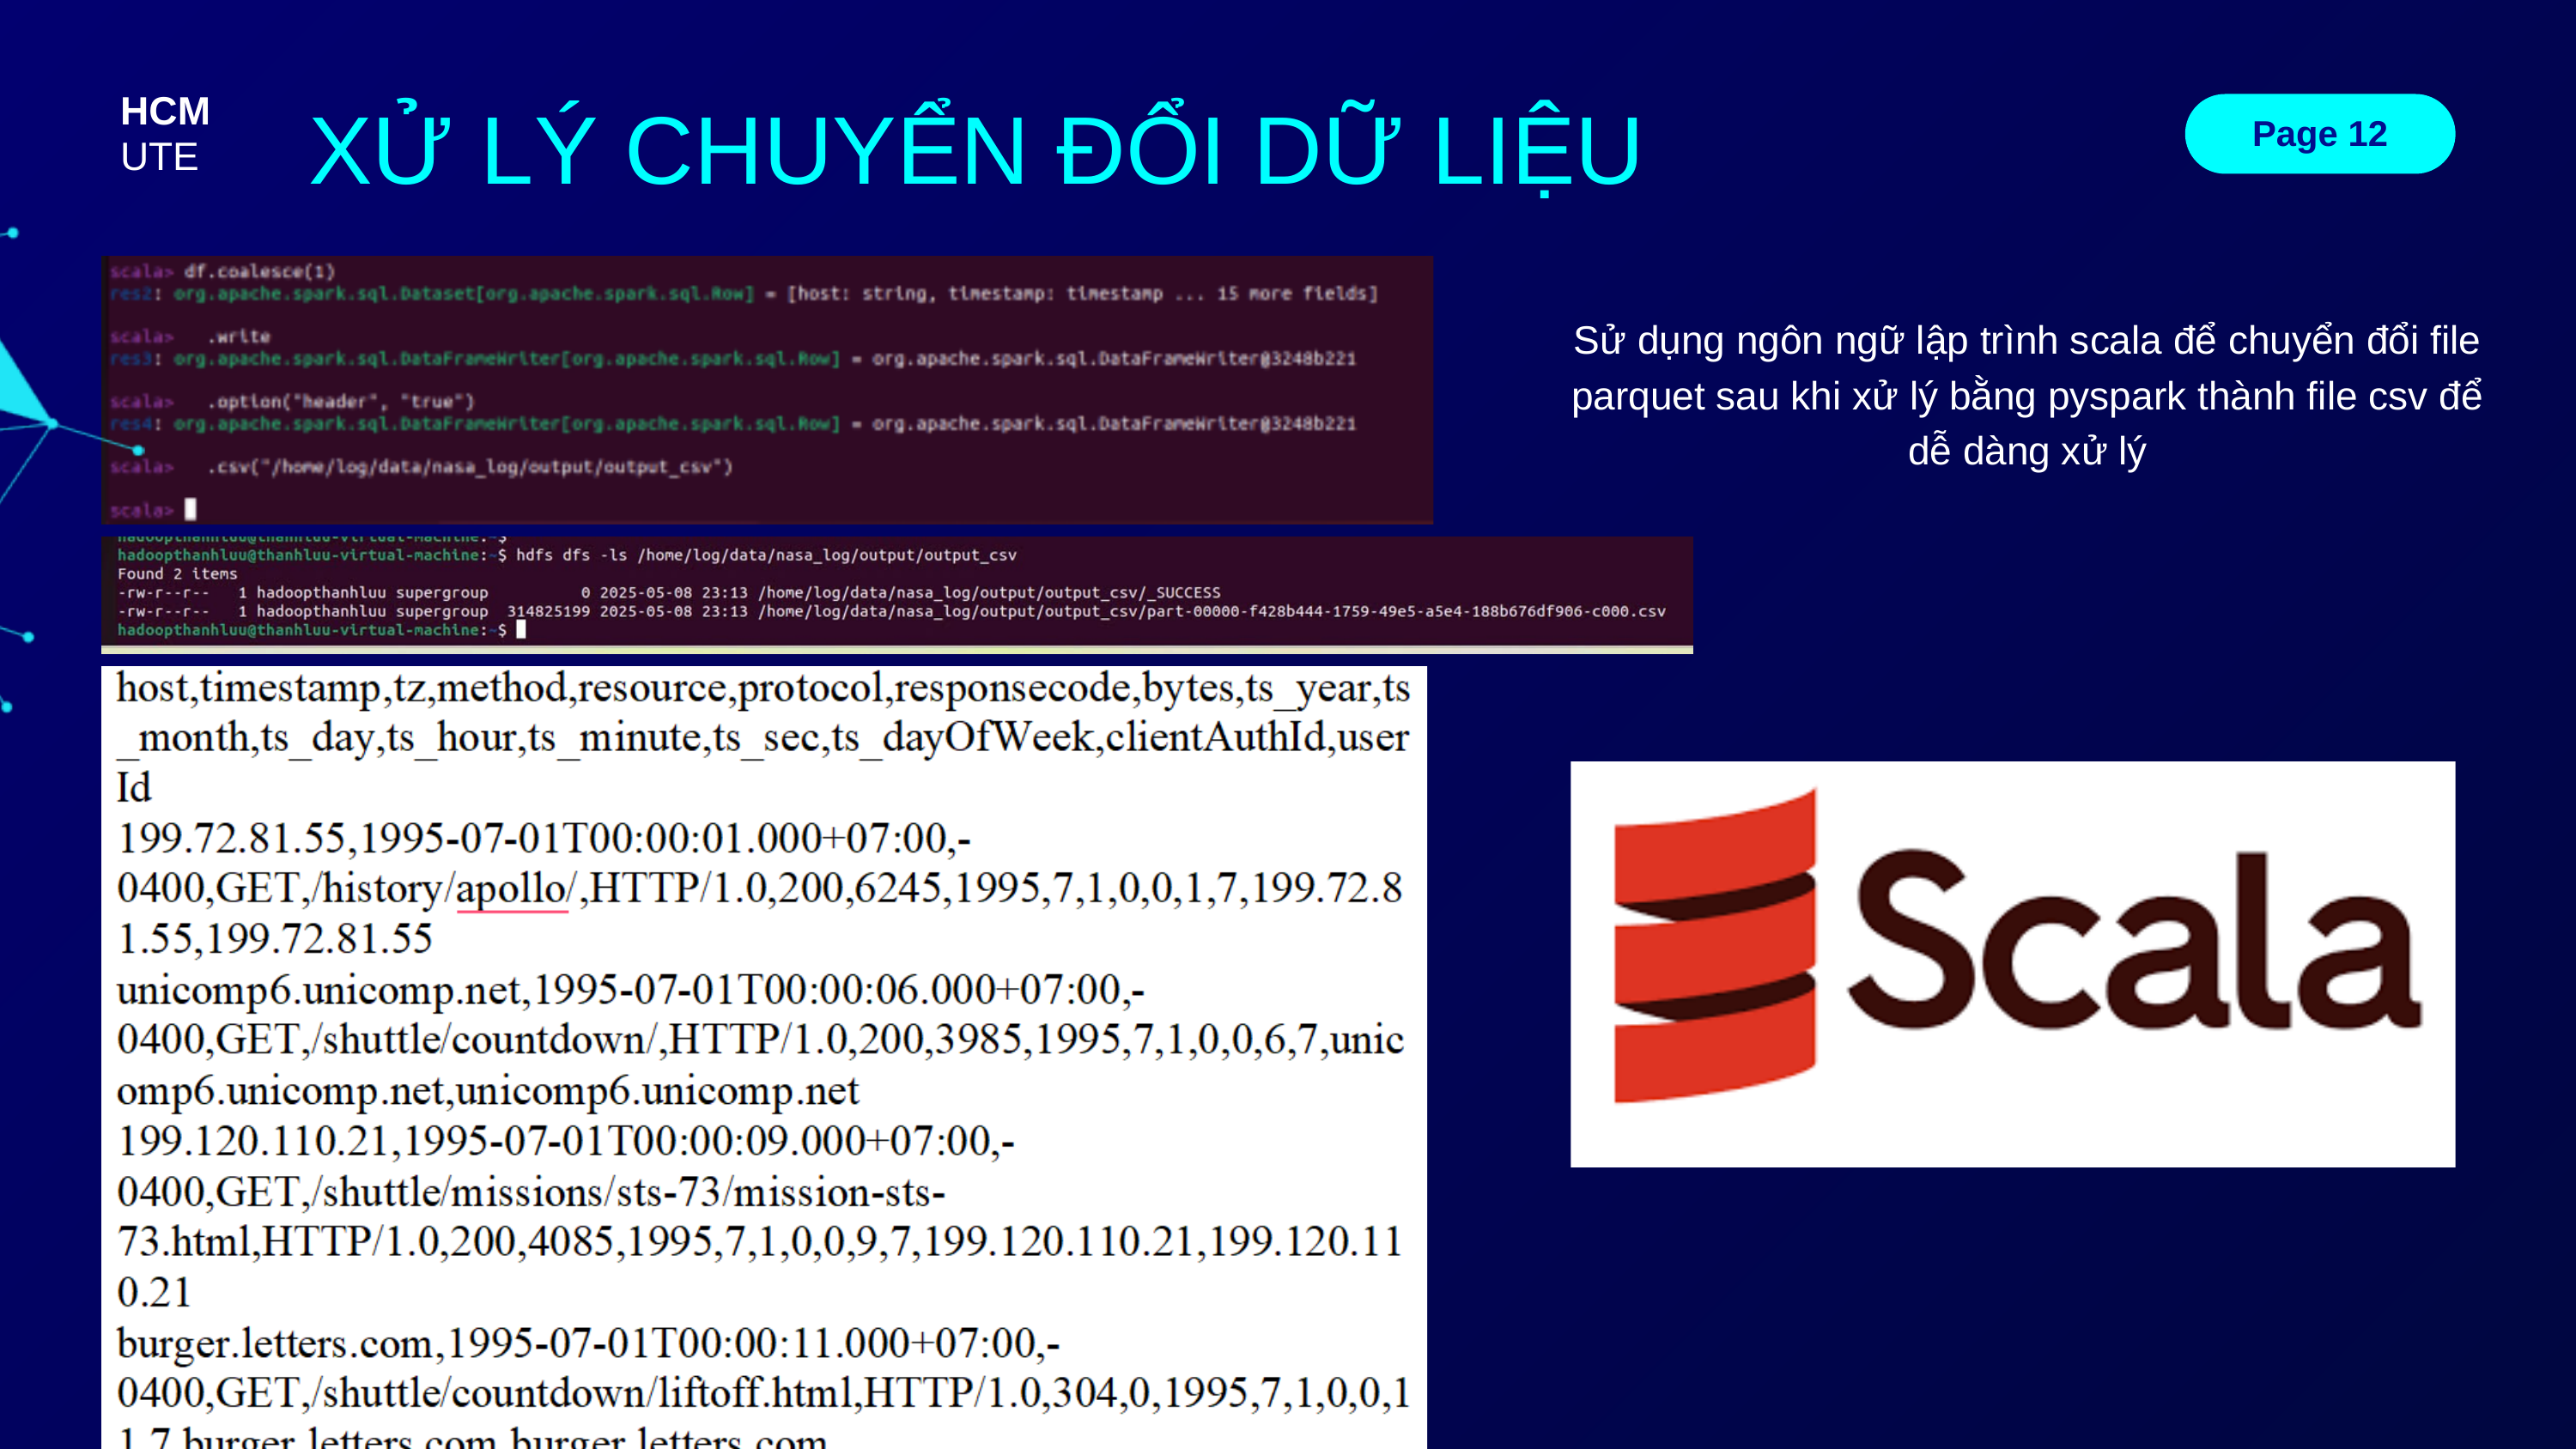

HCM

Page 12
XỬ LÝ CHUYỂN ĐỔI DỮ LIỆU

UTE

Sử dụng ngôn ngữ lập trình scala để chuyển đổi file parquet sau khi xử lý bằng pyspark thành file csv để dễ dàng xử lý